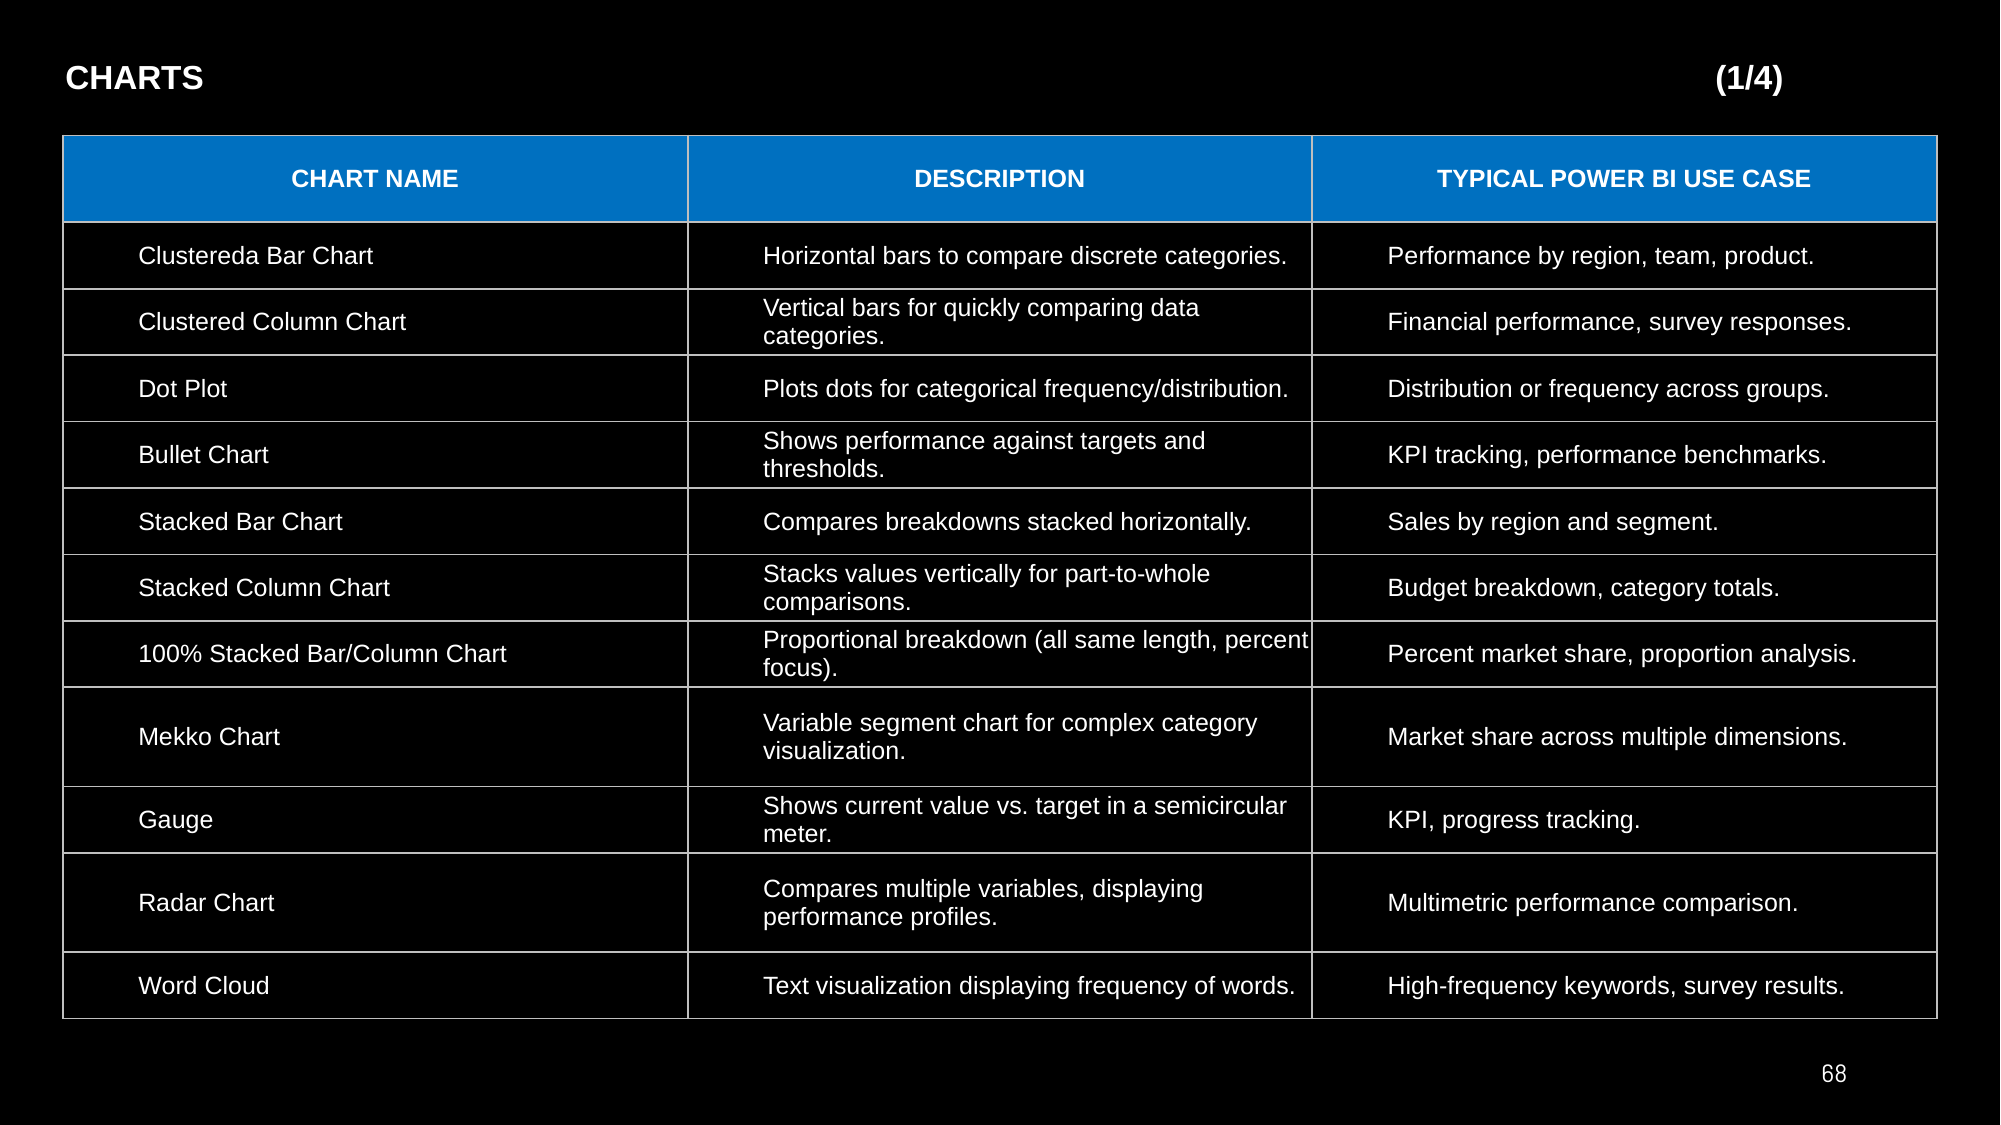

CHARTS											(1/4)
| CHART NAME | DESCRIPTION | TYPICAL POWER BI USE CASE |
| --- | --- | --- |
| Clustereda Bar Chart | Horizontal bars to compare discrete categories. | Performance by region, team, product. |
| Clustered Column Chart | Vertical bars for quickly comparing data categories. | Financial performance, survey responses. |
| Dot Plot | Plots dots for categorical frequency/distribution. | Distribution or frequency across groups. |
| Bullet Chart | Shows performance against targets and thresholds. | KPI tracking, performance benchmarks. |
| Stacked Bar Chart | Compares breakdowns stacked horizontally. | Sales by region and segment. |
| Stacked Column Chart | Stacks values vertically for part-to-whole comparisons. | Budget breakdown, category totals. |
| 100% Stacked Bar/Column Chart | Proportional breakdown (all same length, percent focus). | Percent market share, proportion analysis. |
| Mekko Chart | Variable segment chart for complex category visualization. | Market share across multiple dimensions. |
| Gauge | Shows current value vs. target in a semicircular meter. | KPI, progress tracking. |
| Radar Chart | Compares multiple variables, displaying performance profiles. | Multimetric performance comparison. |
| Word Cloud | Text visualization displaying frequency of words. | High-frequency keywords, survey results. |
68